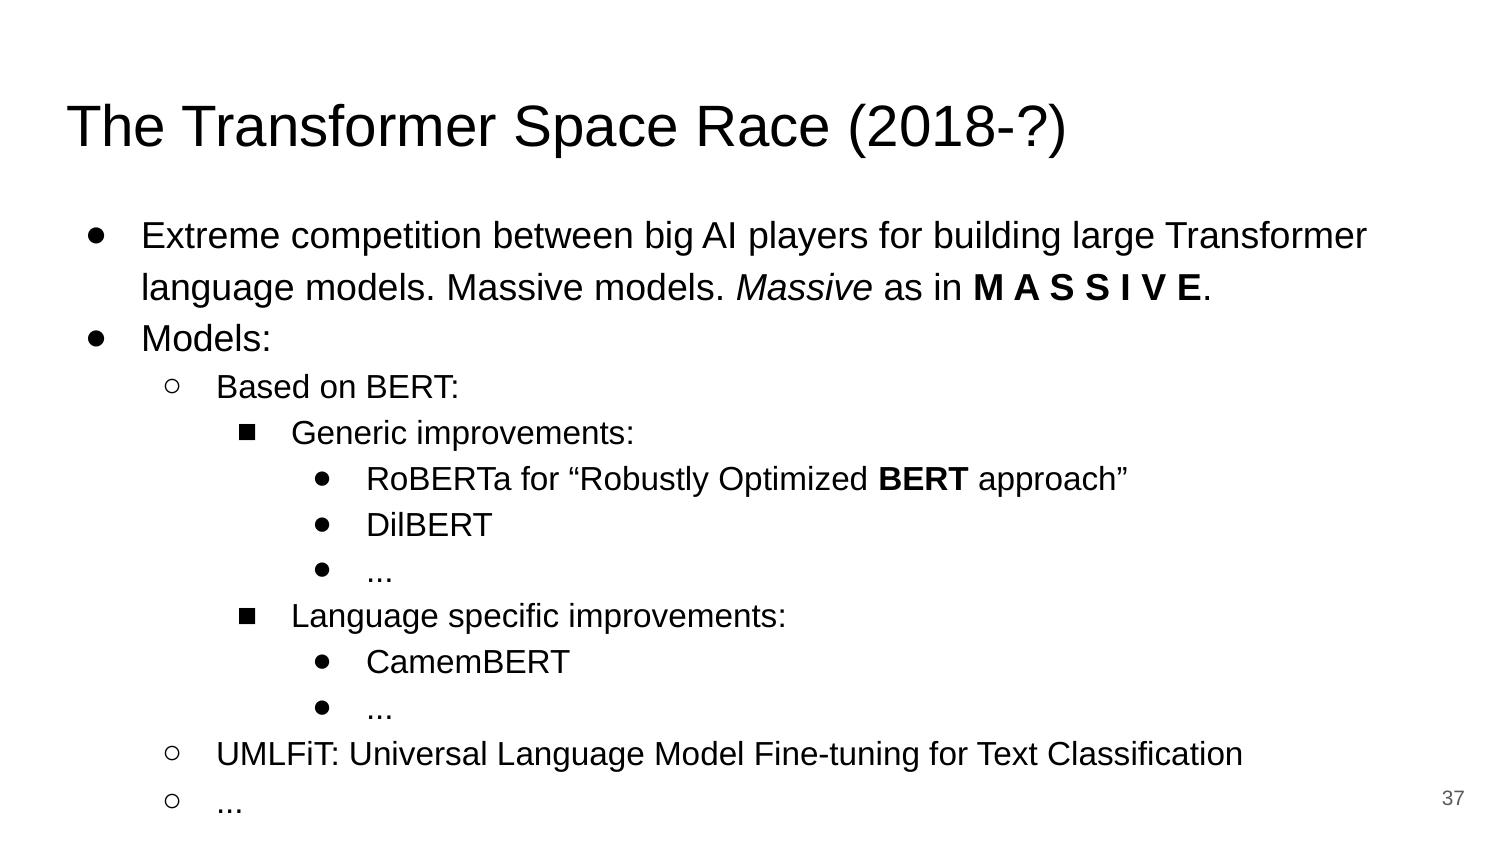

# The Transformer Space Race (2018-?)
Extreme competition between big AI players for building large Transformer language models. Massive models. Massive as in M A S S I V E.
Models:
Based on BERT:
Generic improvements:
RoBERTa for “Robustly Optimized BERT approach”
DilBERT
...
Language specific improvements:
CamemBERT
...
UMLFiT: Universal Language Model Fine-tuning for Text Classification
...
37